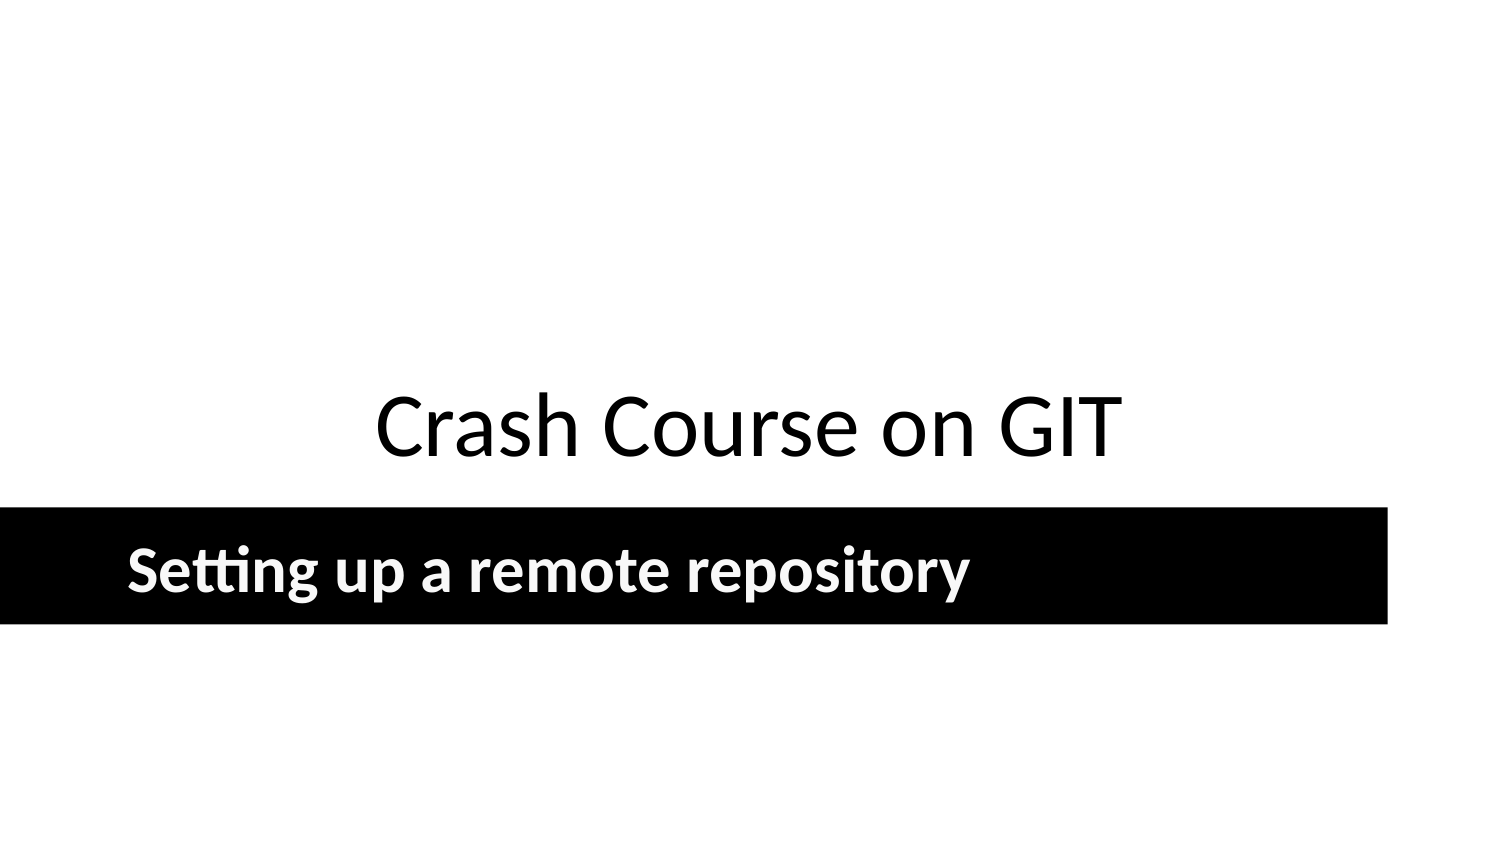

# Crash Course on GIT
Setting up a remote repository